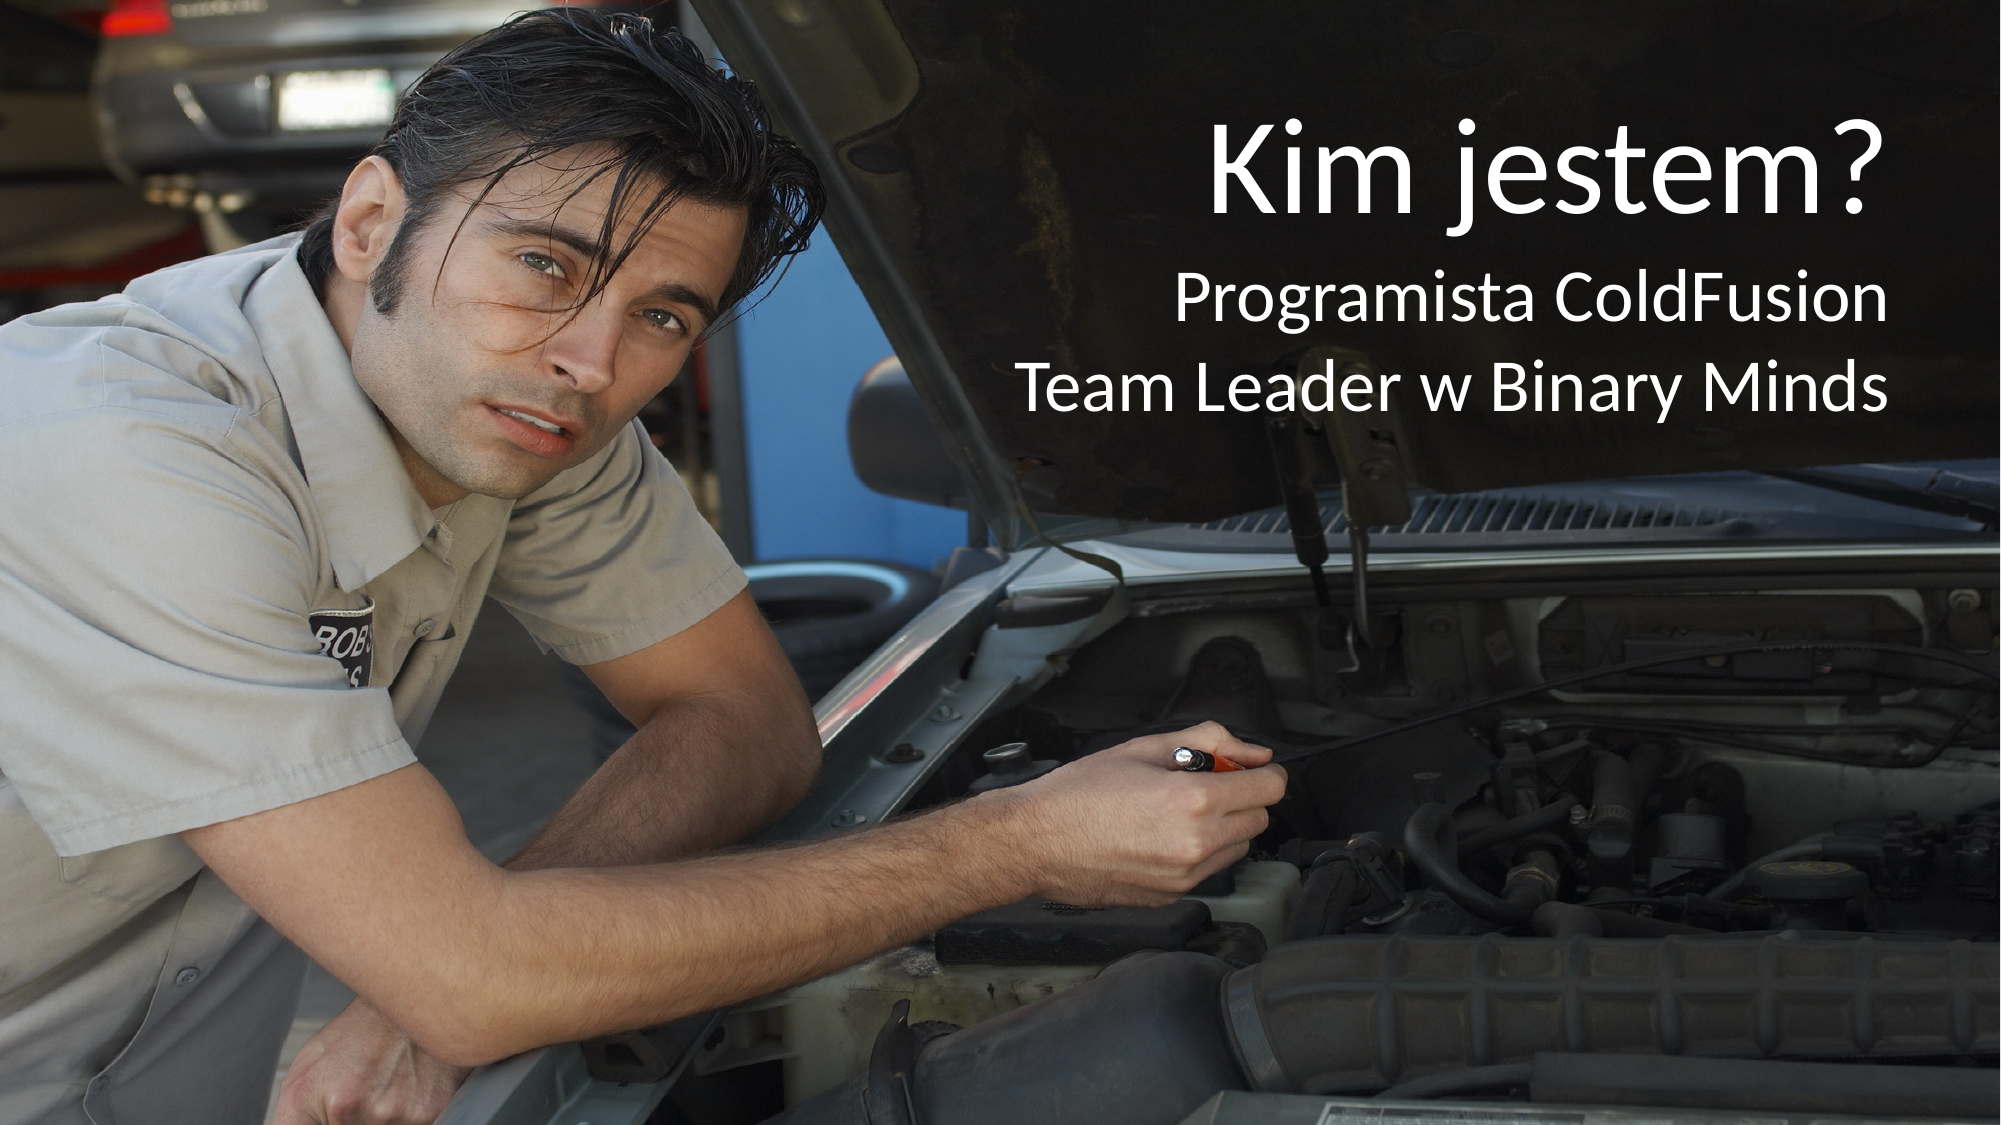

Kim jestem?
Programista ColdFusion
Team Leader w Binary Minds